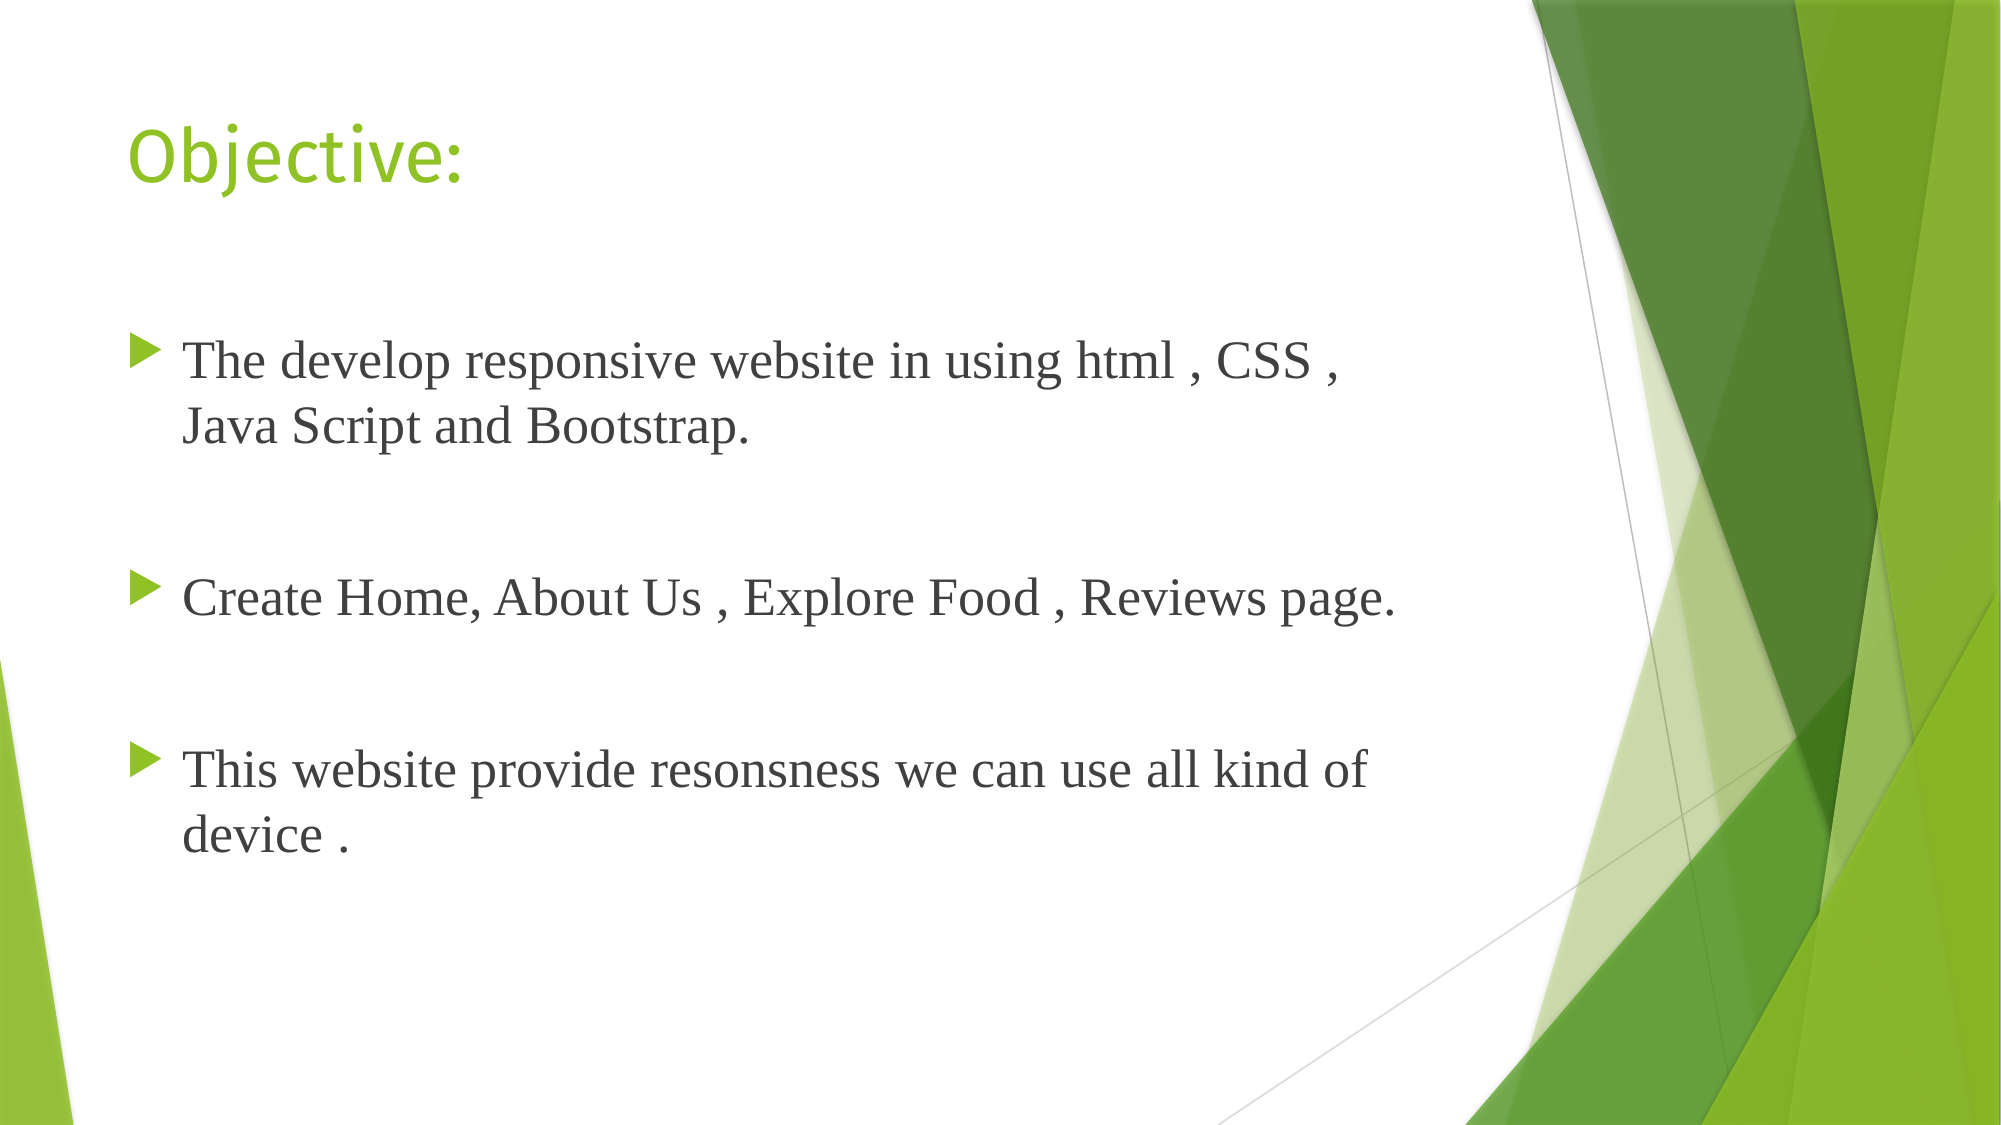

# Objective:
The develop responsive website in using html , CSS , Java Script and Bootstrap.

Create Home, About Us , Explore Food , Reviews page.

This website provide resonsness we can use all kind of device .